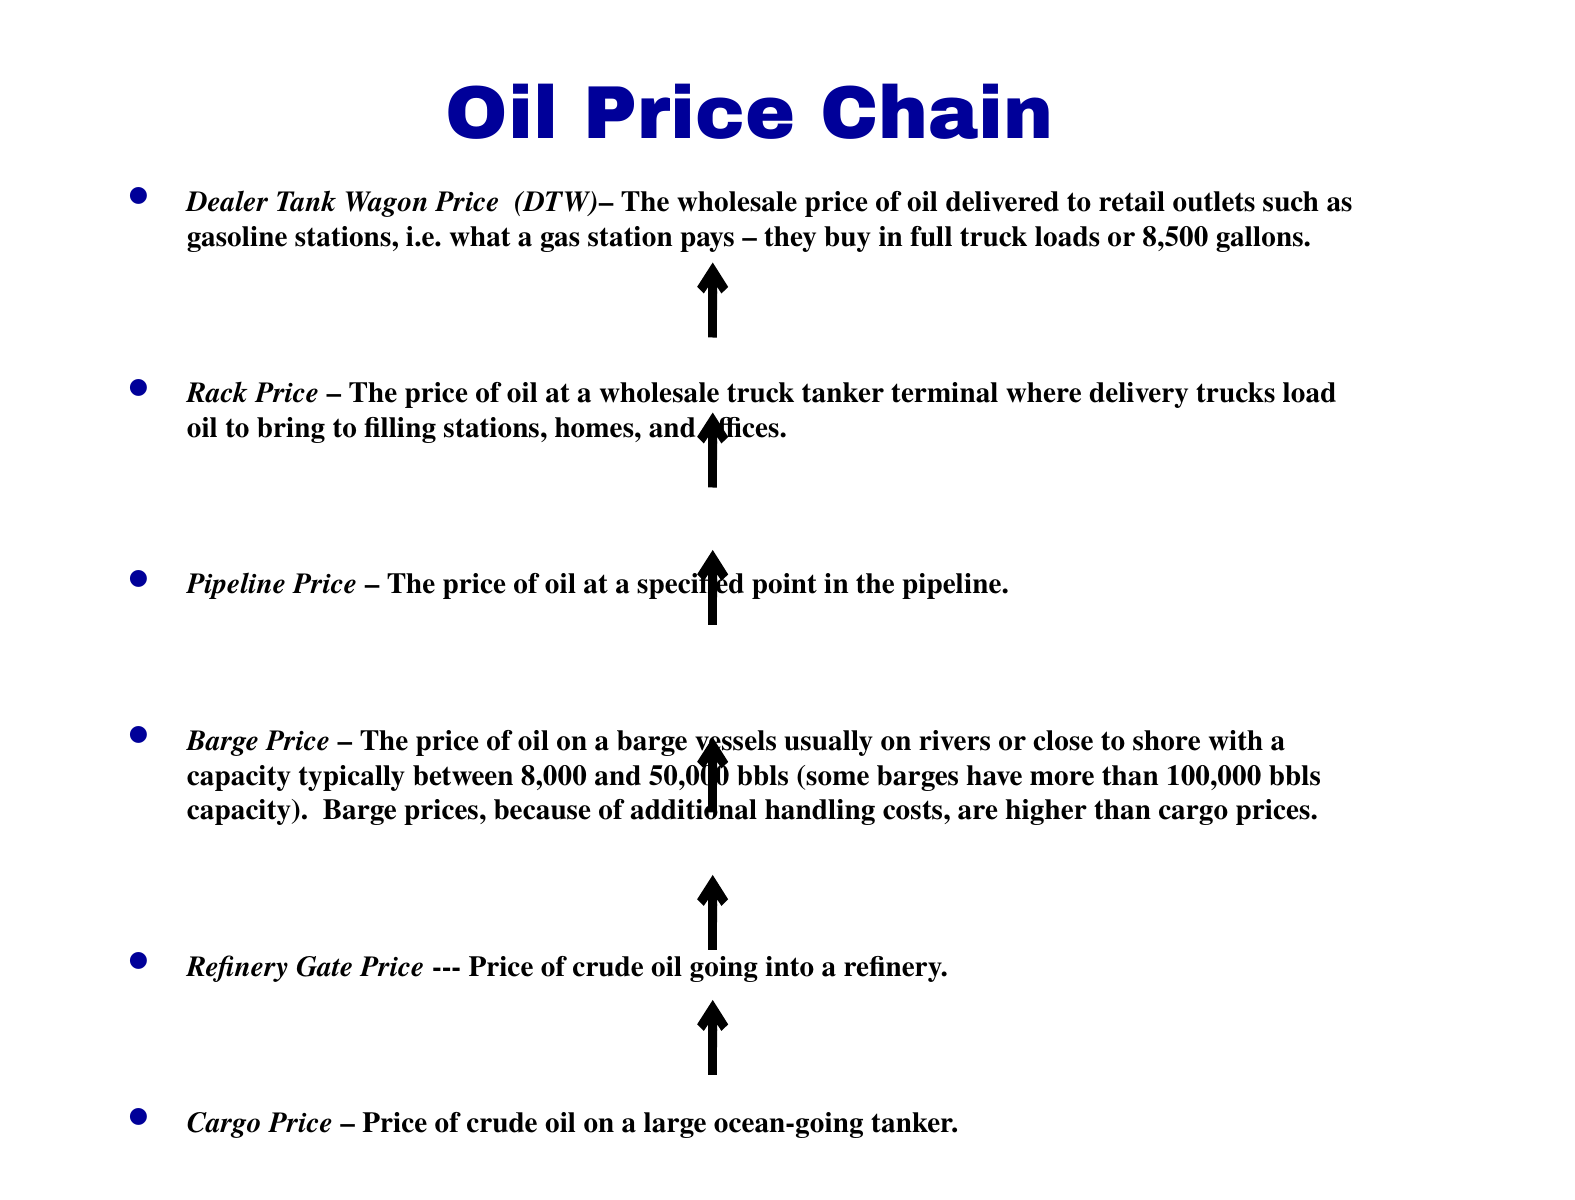

# Oil Price Chain
Dealer Tank Wagon Price  (DTW)– The wholesale price of oil delivered to retail outlets such as gasoline stations, i.e. what a gas station pays – they buy in full truck loads or 8,500 gallons.

Rack Price – The price of oil at a wholesale truck tanker terminal where delivery trucks load oil to bring to filling stations, homes, and offices.

Pipeline Price – The price of oil at a specified point in the pipeline.

Barge Price – The price of oil on a barge vessels usually on rivers or close to shore with a capacity typically between 8,000 and 50,000 bbls (some barges have more than 100,000 bbls capacity).  Barge prices, because of additional handling costs, are higher than cargo prices.

Refinery Gate Price --- Price of crude oil going into a refinery.

Cargo Price – Price of crude oil on a large ocean-going tanker.

Wellhead Price – Price of oil at the wellhead.